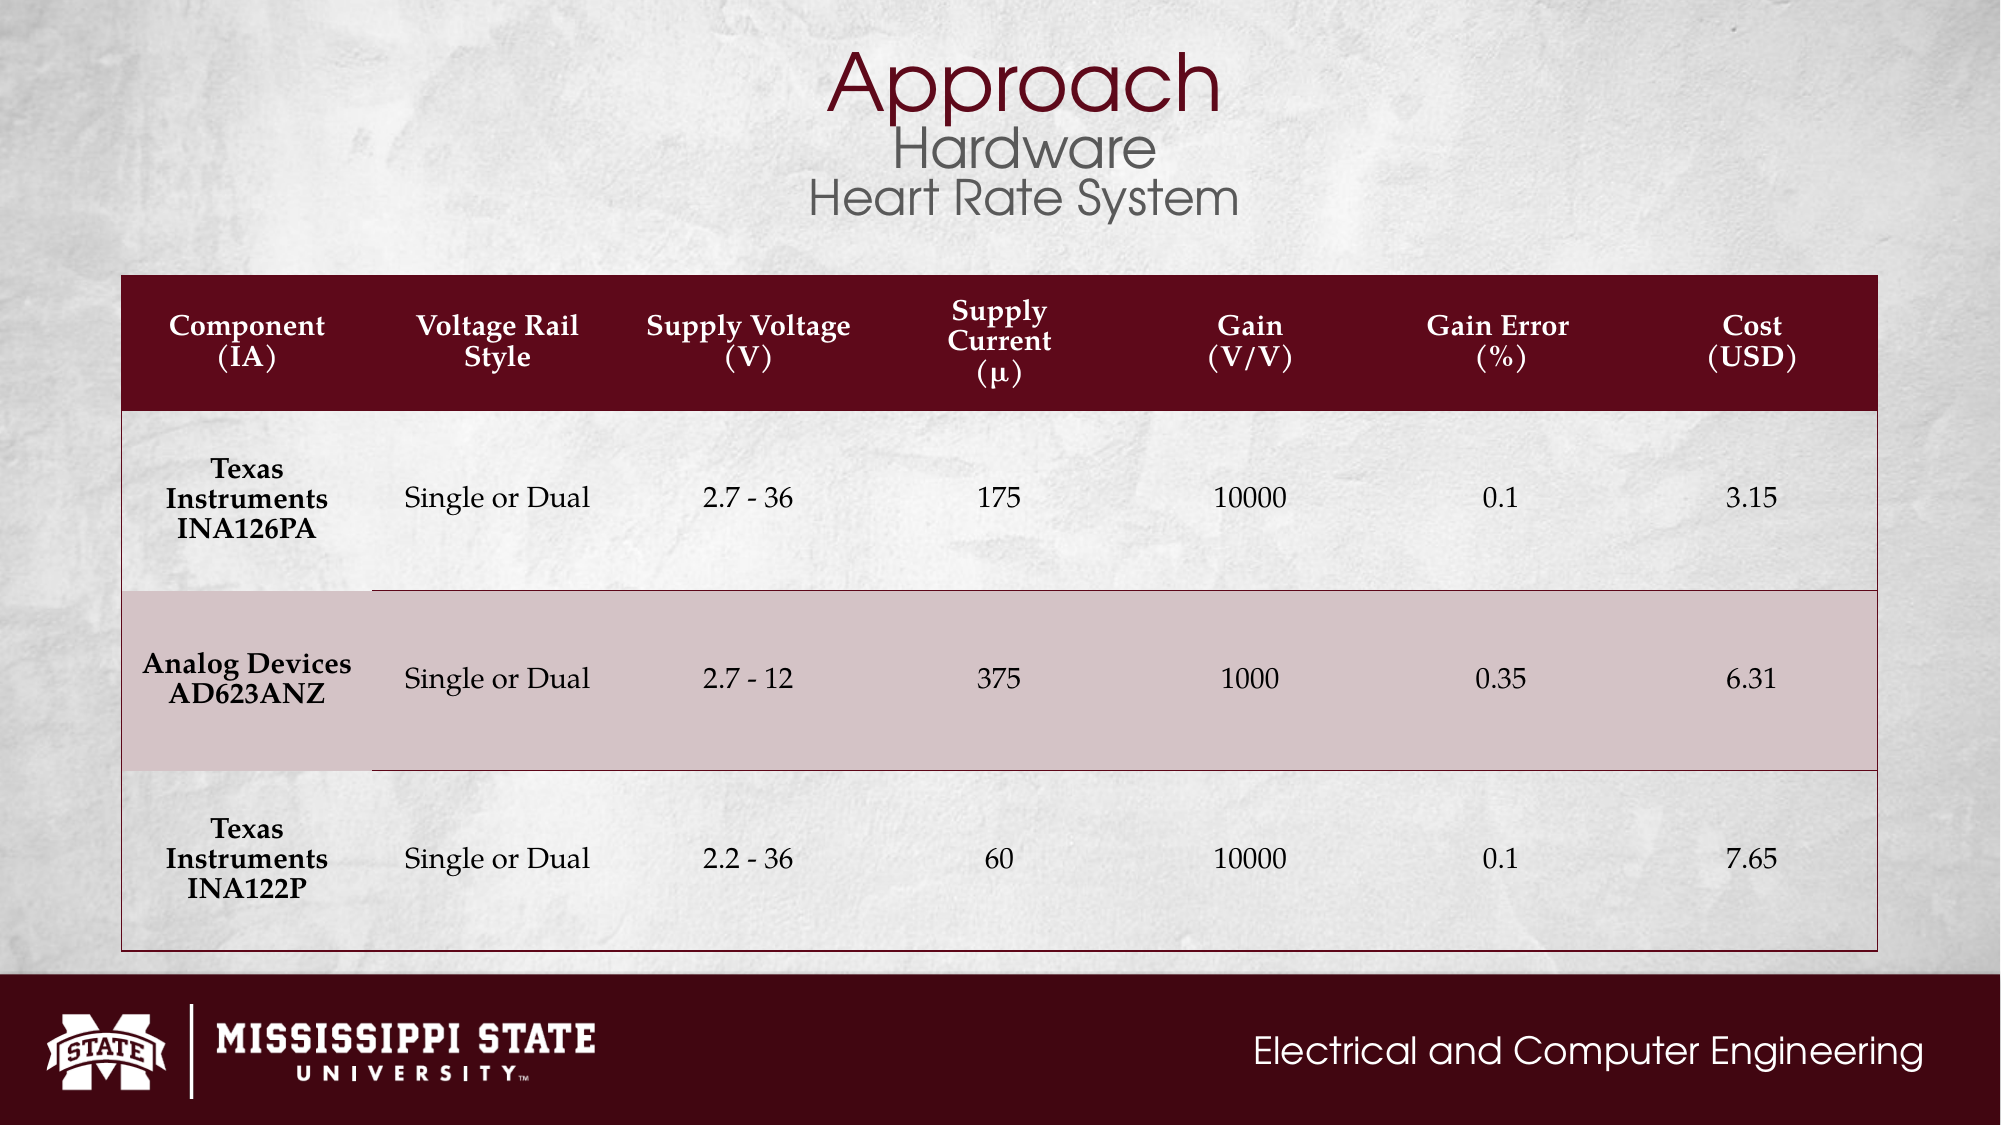

# Approach Hardware Heart Rate System
| Component (IA) | Voltage Rail Style | Supply Voltage (V) | Supply Current (µ) | Gain (V/V) | Gain Error (%) | Cost (USD) |
| --- | --- | --- | --- | --- | --- | --- |
| Texas Instruments INA126PA | Single or Dual | 2.7 - 36 | 175 | 10000 | 0.1 | 3.15 |
| Analog Devices AD623ANZ | Single or Dual | 2.7 - 12 | 375 | 1000 | 0.35 | 6.31 |
| Texas Instruments INA122P | Single or Dual | 2.2 - 36 | 60 | 10000 | 0.1 | 7.65 |